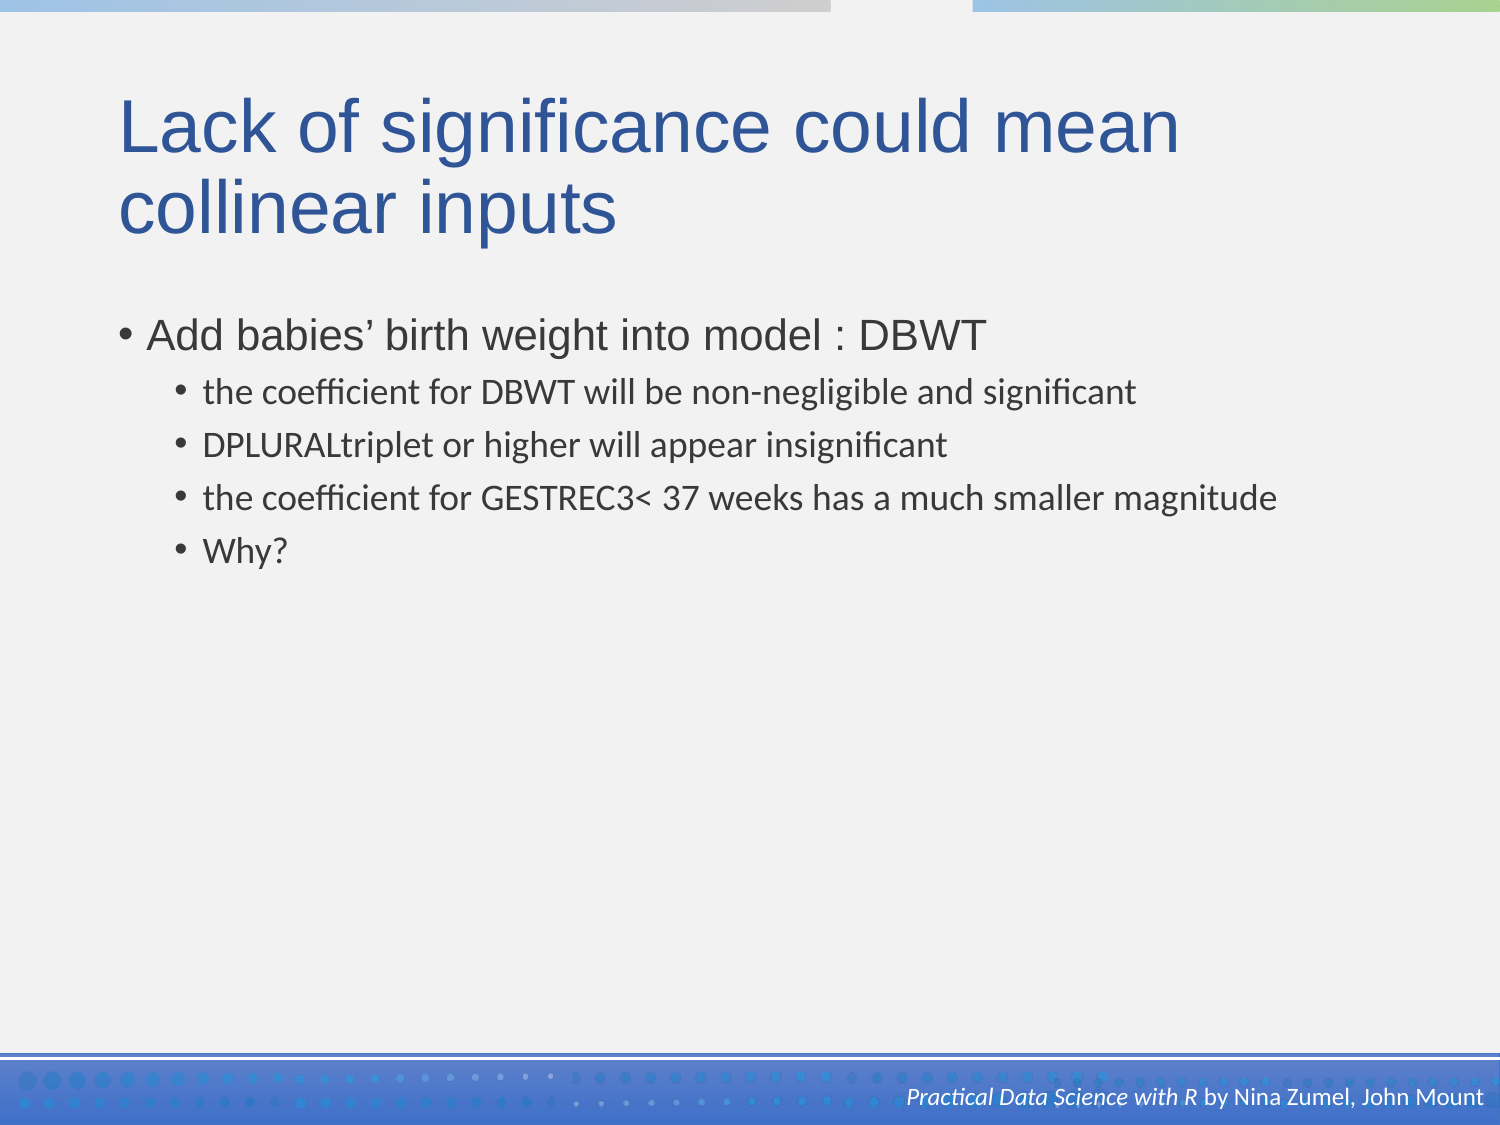

# Lack of significance could mean collinear inputs
Add babies’ birth weight into model : DBWT
the coefficient for DBWT will be non-negligible and significant
DPLURALtriplet or higher will appear insignificant
the coefficient for GESTREC3< 37 weeks has a much smaller magnitude
Why?
Practical Data Science with R by Nina Zumel, John Mount